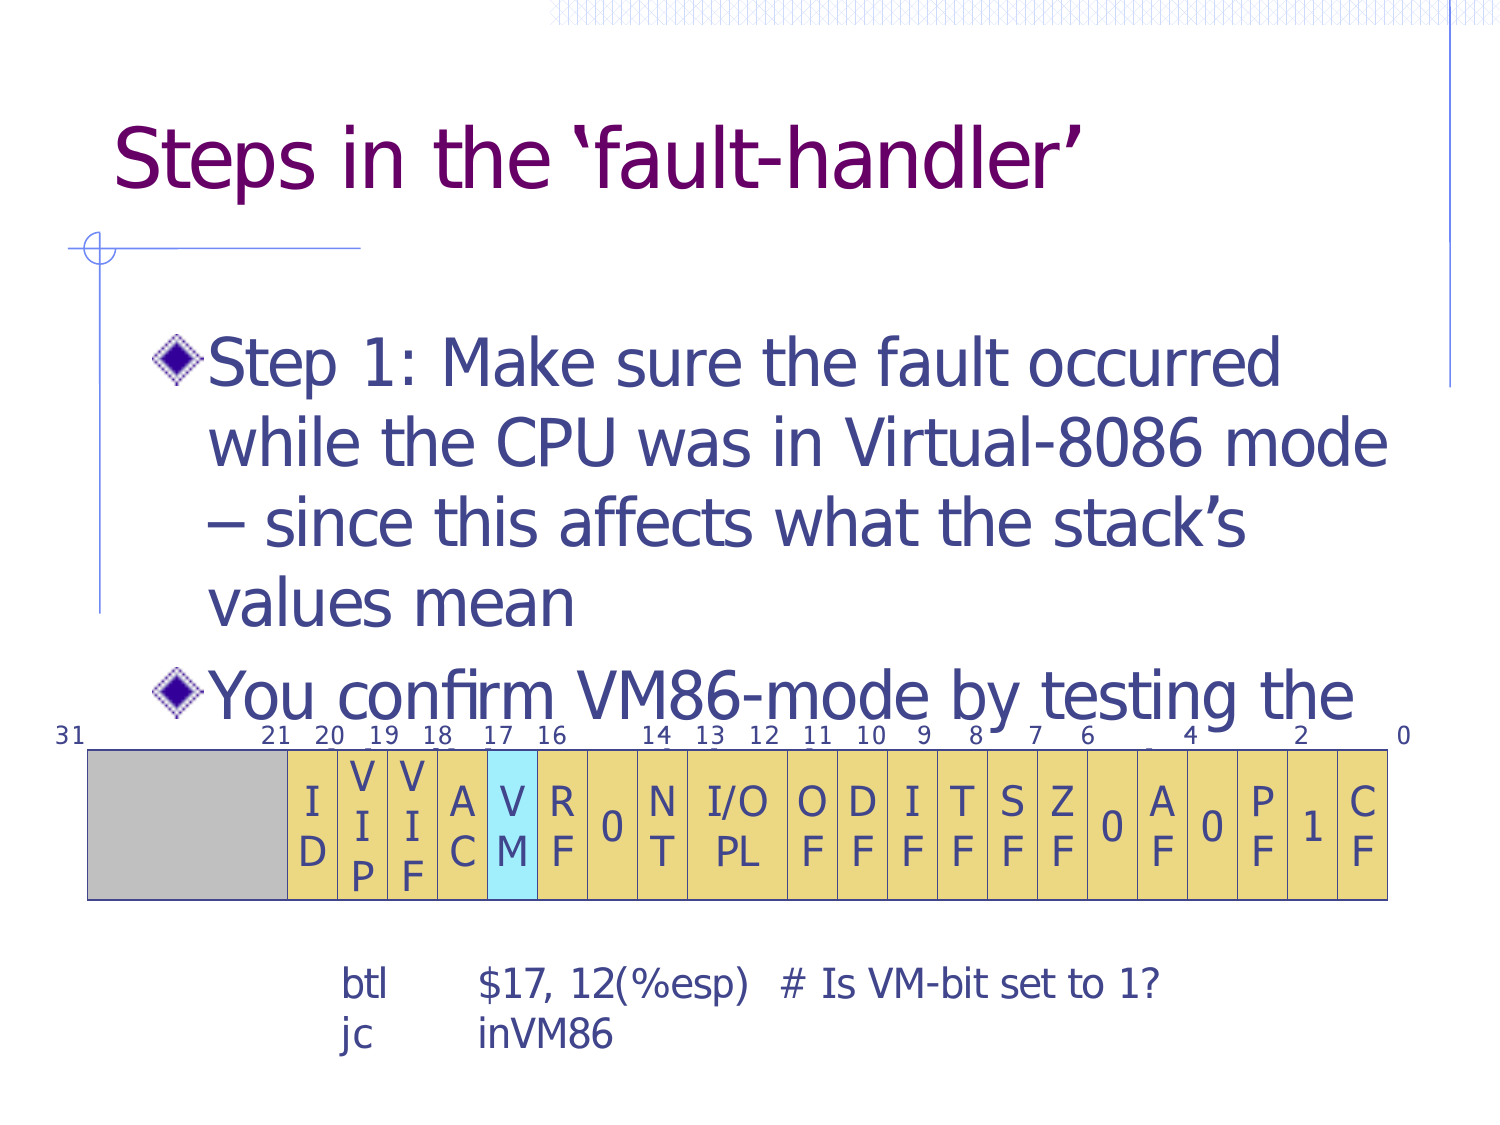

# Steps in the ‘fault-handler’
Step 1: Make sure the fault occurred while the CPU was in Virtual-8086 mode – since this affects what the stack’s values mean
You confirm VM86-mode by testing the VM-bit (bit #17) in the EFLAGS image:

31                        21   20   19   18    17   16          14   13   12   11   10    9     8      7     6            4             2            0

I
D
V
I
P
V
I
F
A
C
V
M
R
F
0
N
T

I/O
PL
O
F
D
F
I
F
T
F
S
F
Z
F
0
A
F
0
P
F
1
C
F
 btl	$17, 12(%esp)	# Is VM-bit set to 1?
 jc	inVM86